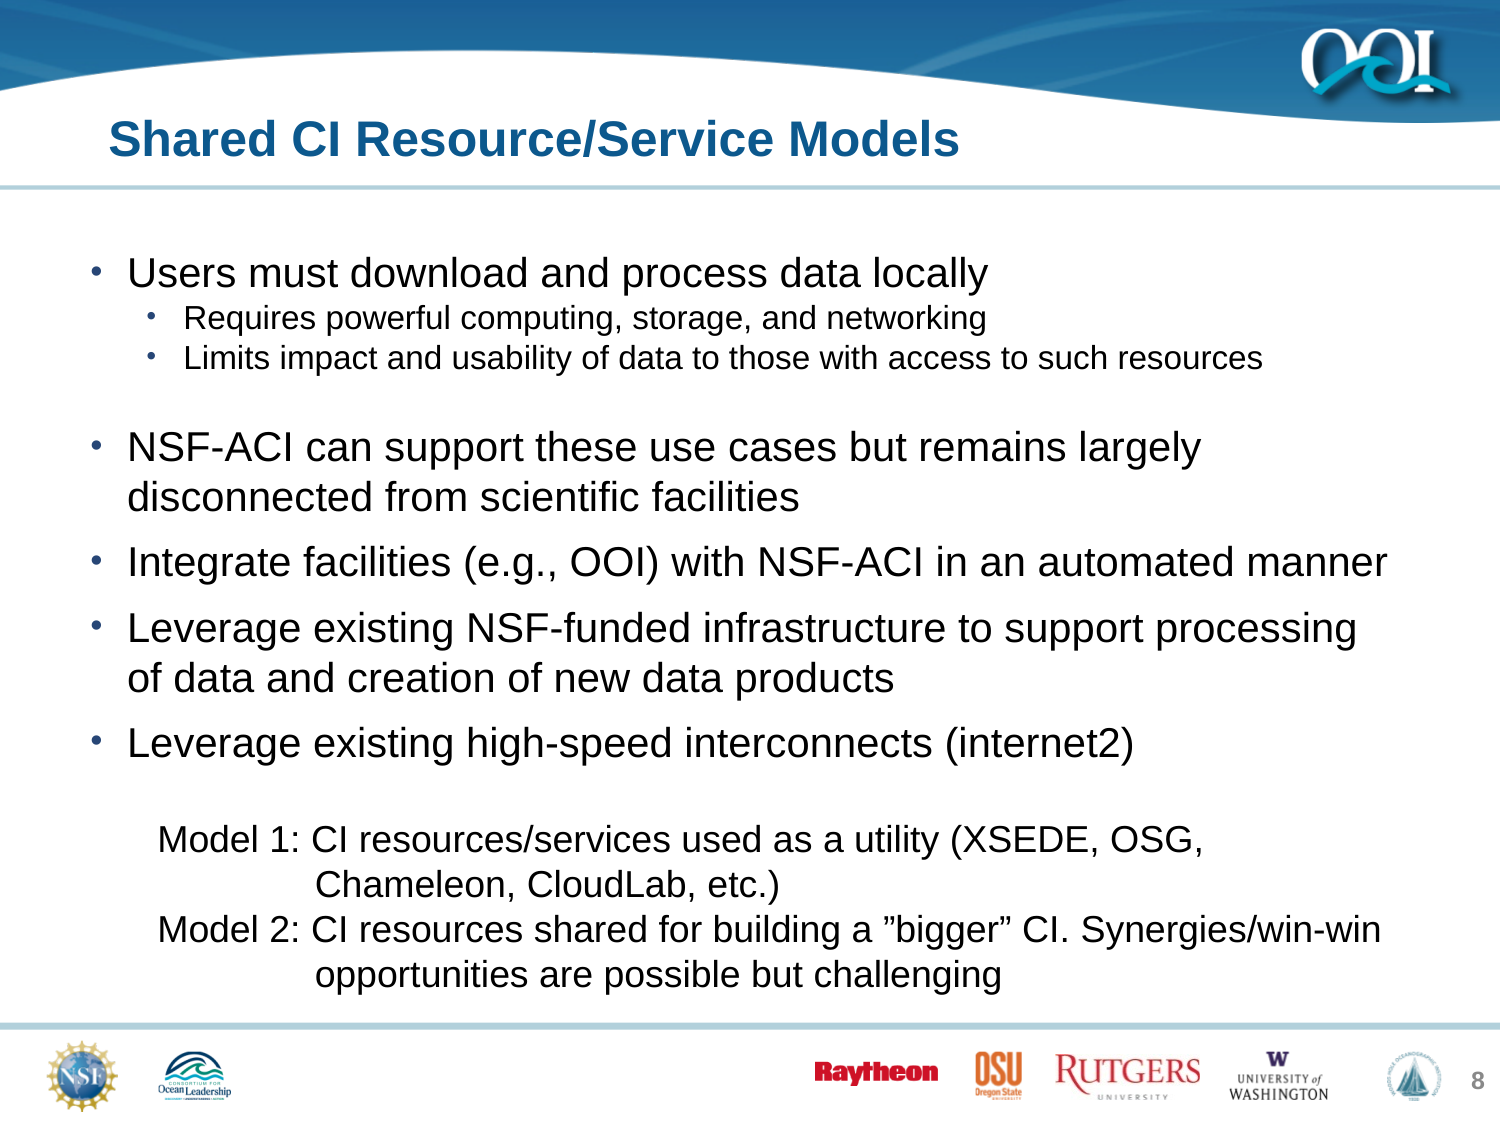

# Shared CI Resource/Service Models
Users must download and process data locally
Requires powerful computing, storage, and networking
Limits impact and usability of data to those with access to such resources

NSF-ACI can support these use cases but remains largely disconnected from scientific facilities

Integrate facilities (e.g., OOI) with NSF-ACI in an automated manner

Leverage existing NSF-funded infrastructure to support processing of data and creation of new data products

Leverage existing high-speed interconnects (internet2)

Model 1: CI resources/services used as a utility (XSEDE, OSG, Chameleon, CloudLab, etc.)
Model 2: CI resources shared for building a ”bigger” CI. Synergies/win-win opportunities are possible but challenging
8